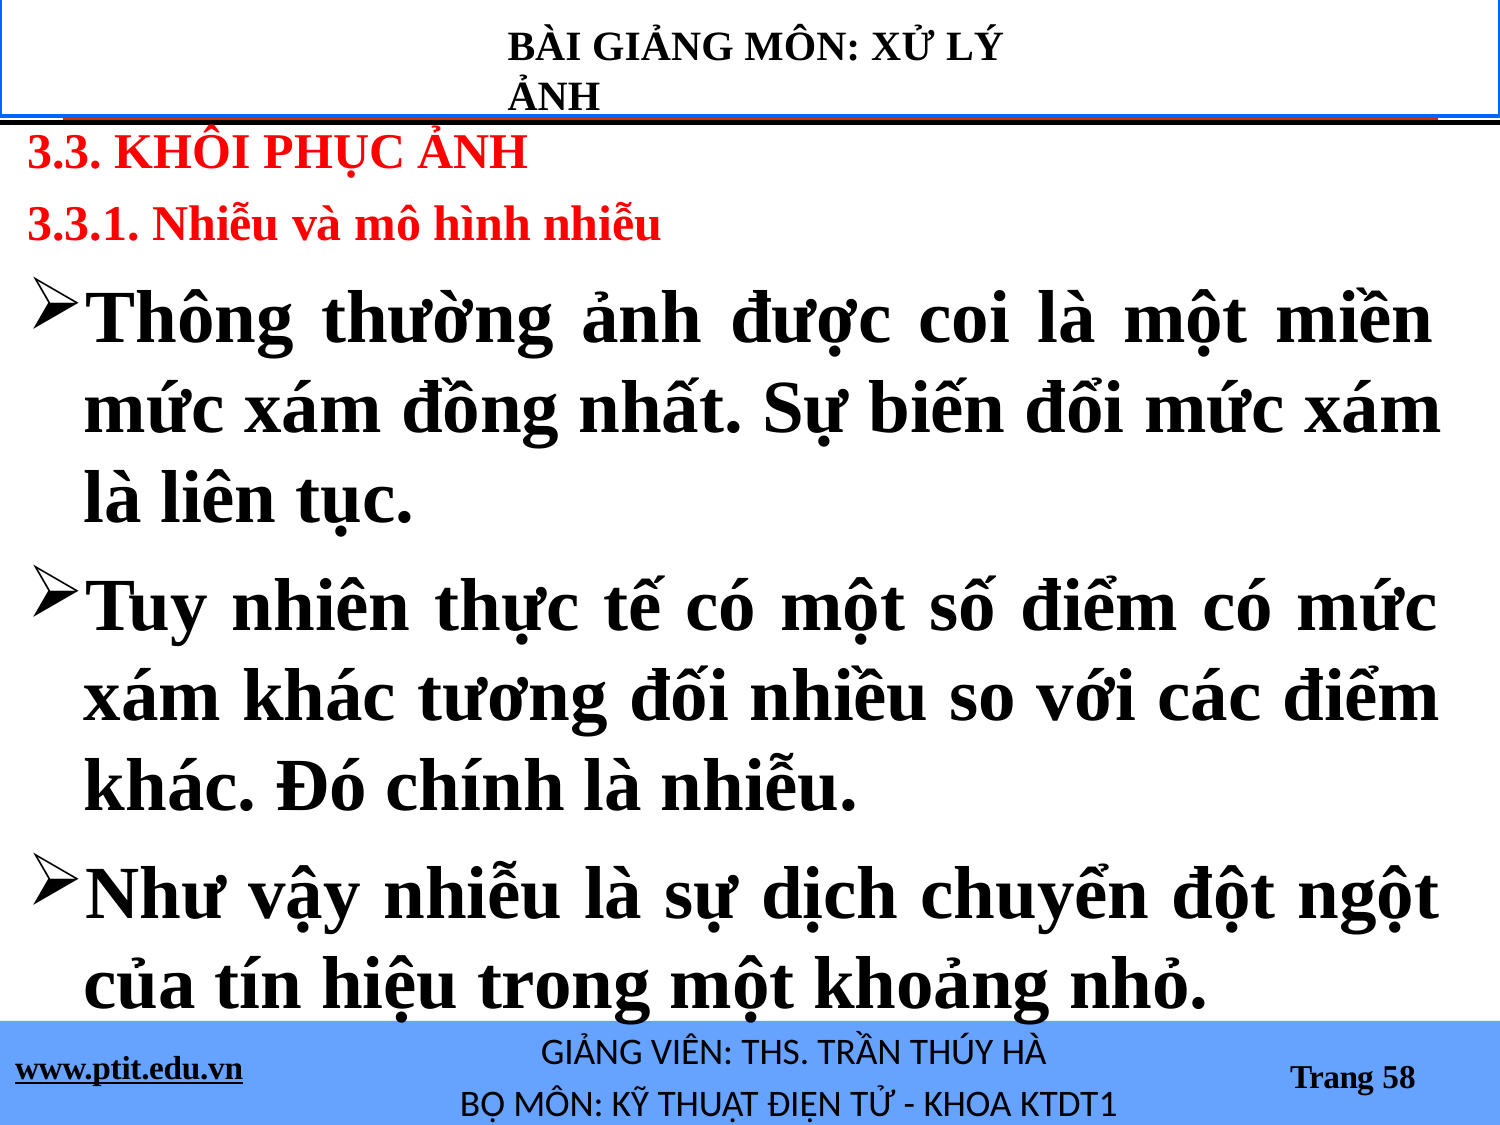

BÀI GIẢNG MÔN: XỬ LÝ ẢNH
# 3.3. KHÔI PHỤC ẢNH
3.3.1. Nhiễu và mô hình nhiễu
Thông thường ảnh được coi là một miền  mức xám đồng nhất. Sự biến đổi mức xám  là liên tục.
Tuy nhiên thực tế có một số điểm có mức  xám khác tương đối nhiều so với các điểm  khác. Đó chính là nhiễu.
Như vậy nhiễu là sự dịch chuyển đột ngột  của tín hiệu trong một khoảng nhỏ.

GIẢNG VIÊN: THS. TRẦN THÚY HÀ
BỘ MÔN: KỸ THUẬT ĐIỆN TỬ - KHOA KTDT1
www.ptit.edu.vn
Trang 58